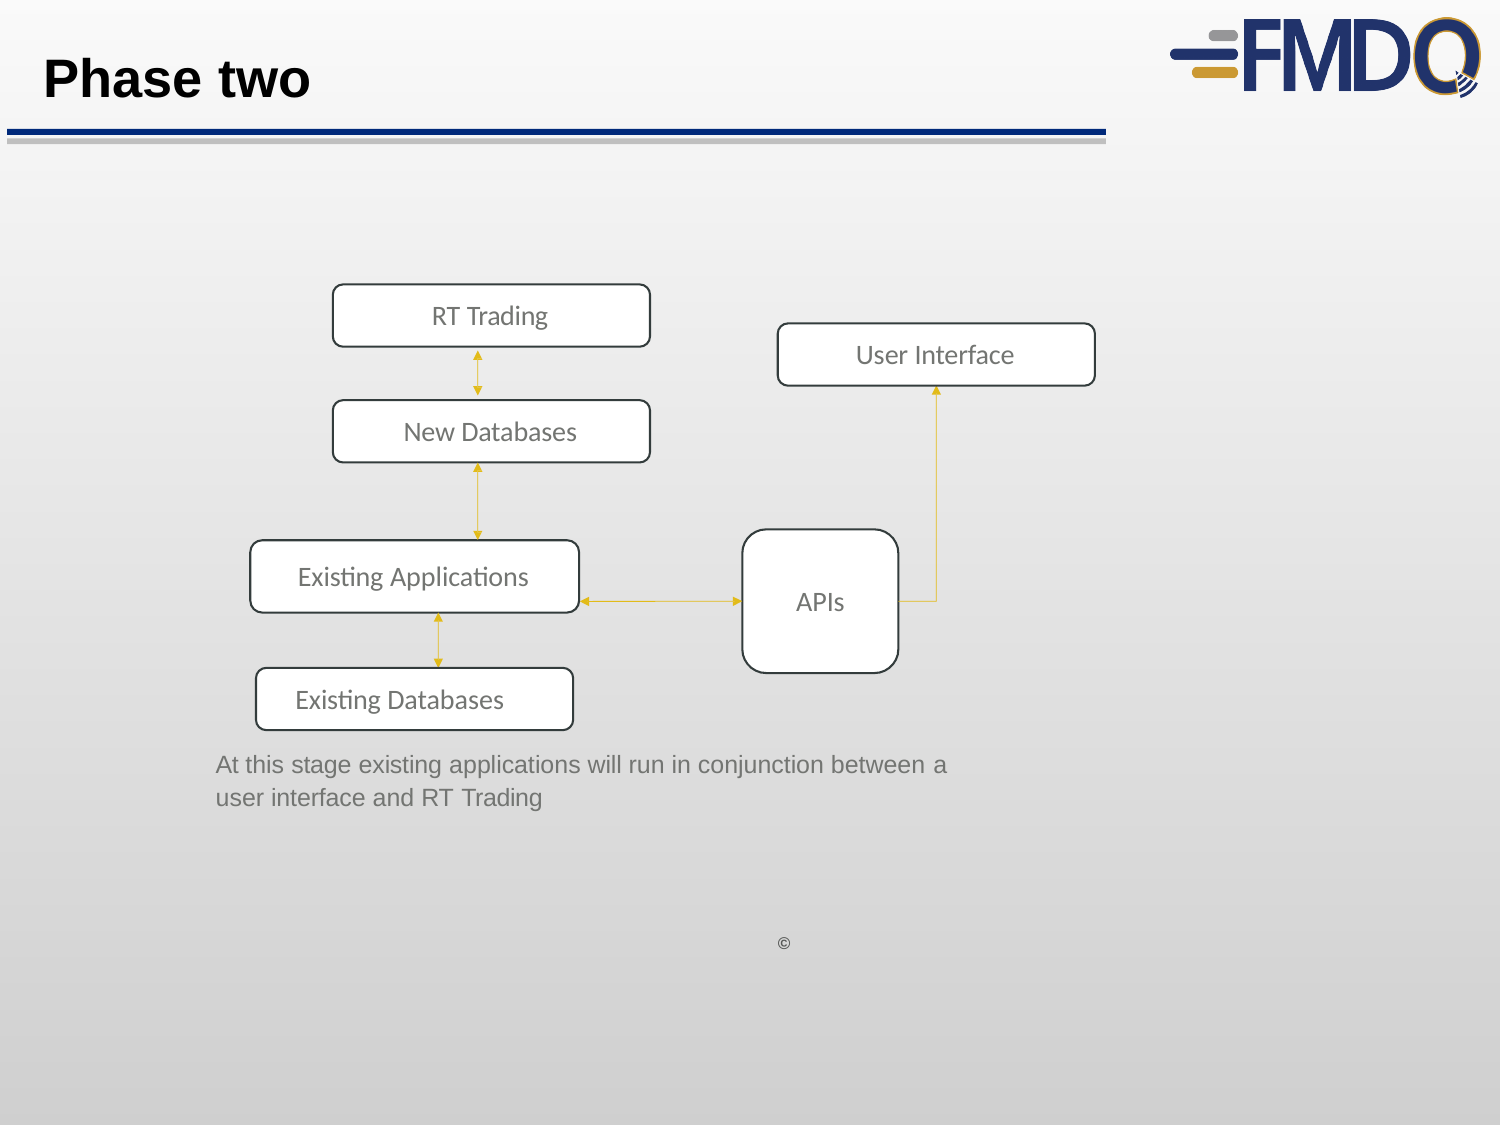

# Phase two

RT Trading

User Interface

New Databases

Existing Applications
APIs

Existing Databases

At this stage existing applications will run in conjunction between a  user interface and RT Trading
©